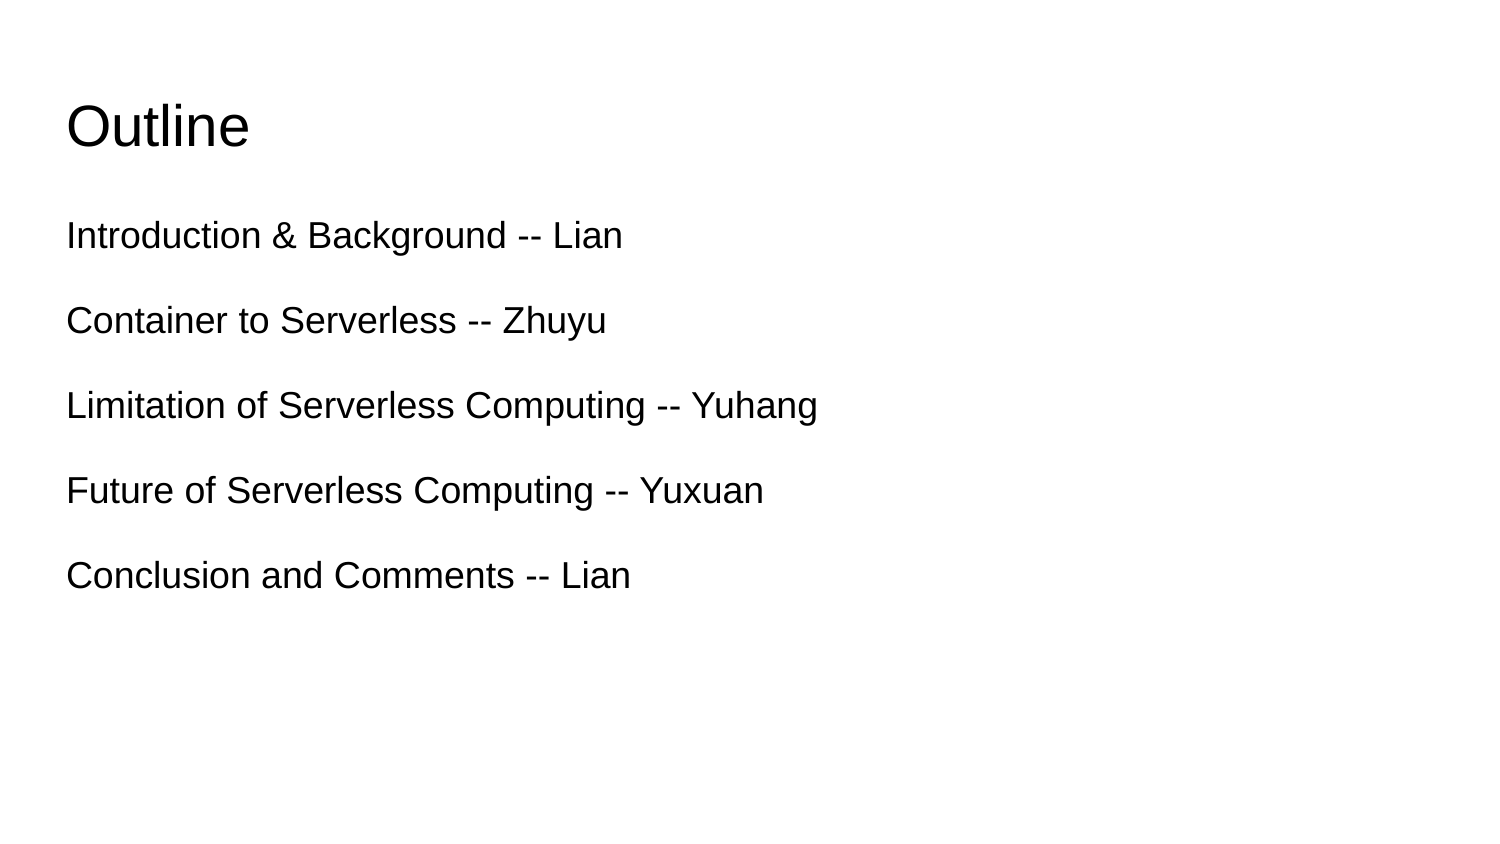

# Outline
Introduction & Background -- Lian
Container to Serverless -- Zhuyu
Limitation of Serverless Computing -- Yuhang
Future of Serverless Computing -- Yuxuan
Conclusion and Comments -- Lian